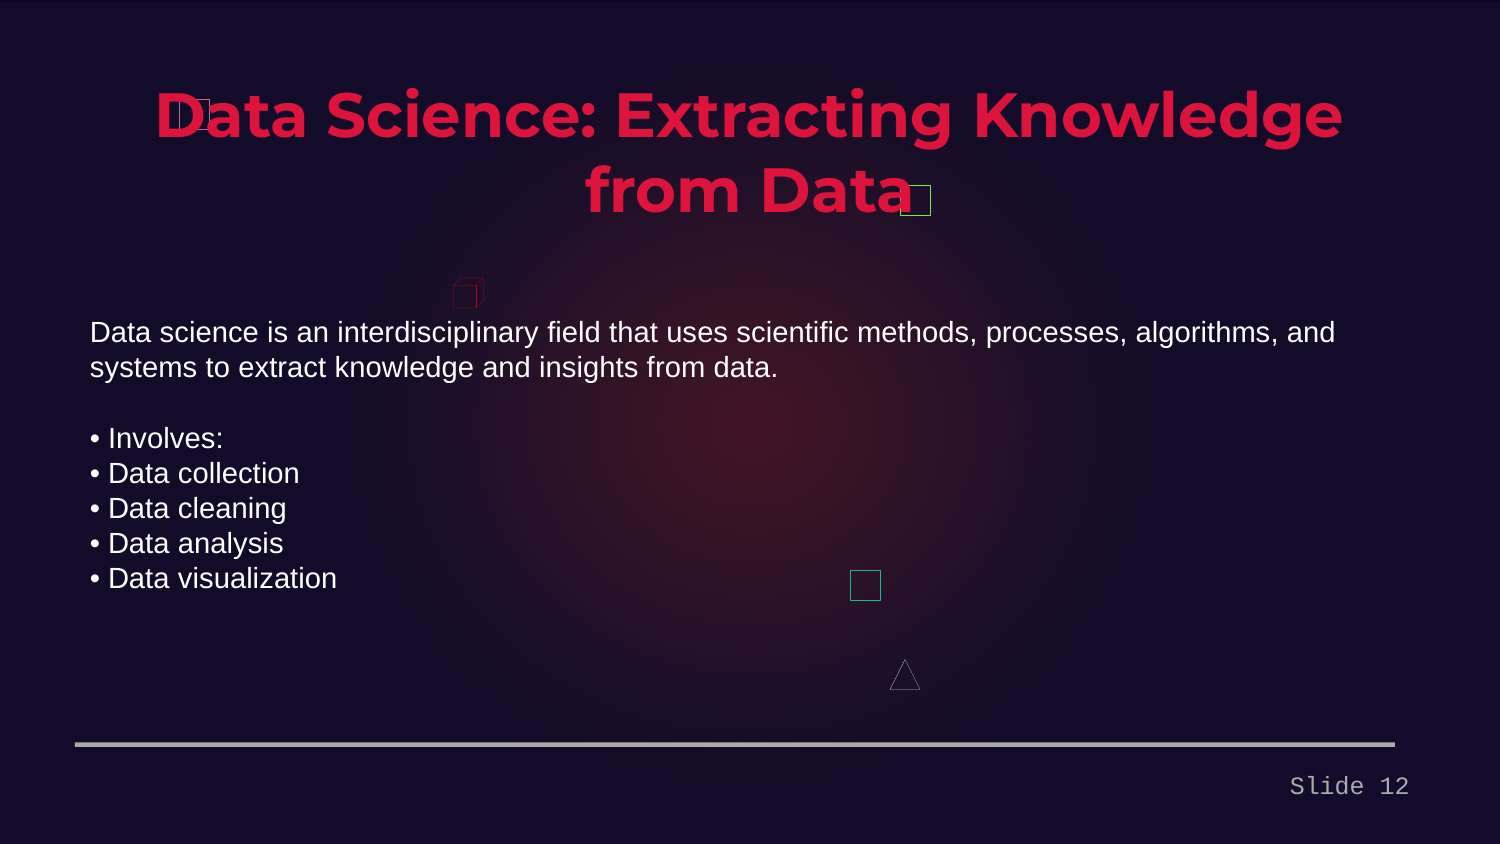

Data Science: Extracting Knowledge from Data

Data science is an interdisciplinary field that uses scientific methods, processes, algorithms, and systems to extract knowledge and insights from data.

• Involves:
• Data collection
• Data cleaning
• Data analysis
• Data visualization

Slide 12